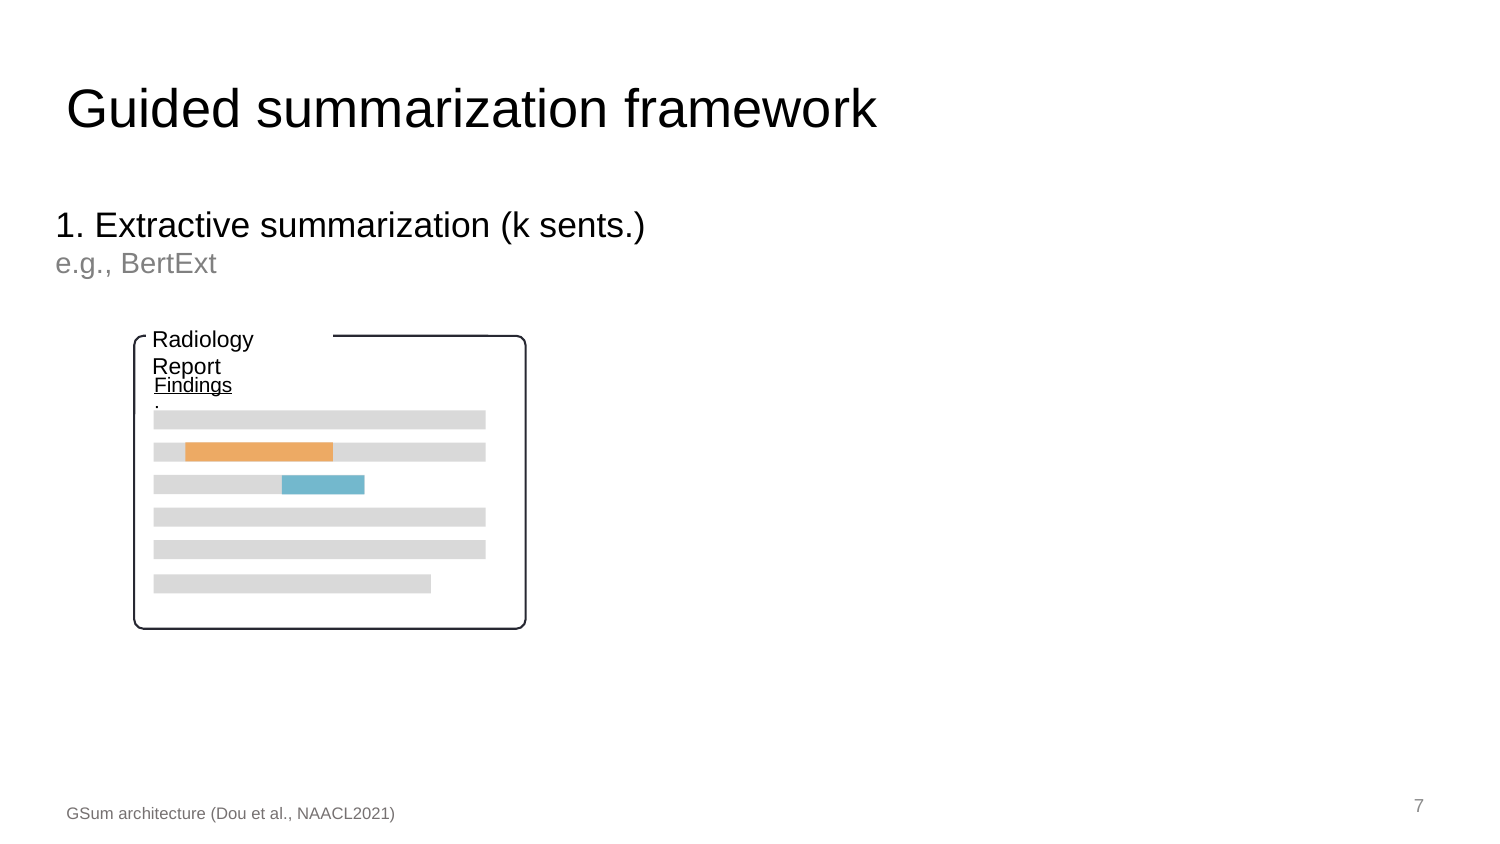

# Guided summarization framework
1. Extractive summarization (k sents.)
e.g., BertExt
Radiology Report

Findings:

7
GSum architecture (Dou et al., NAACL2021)